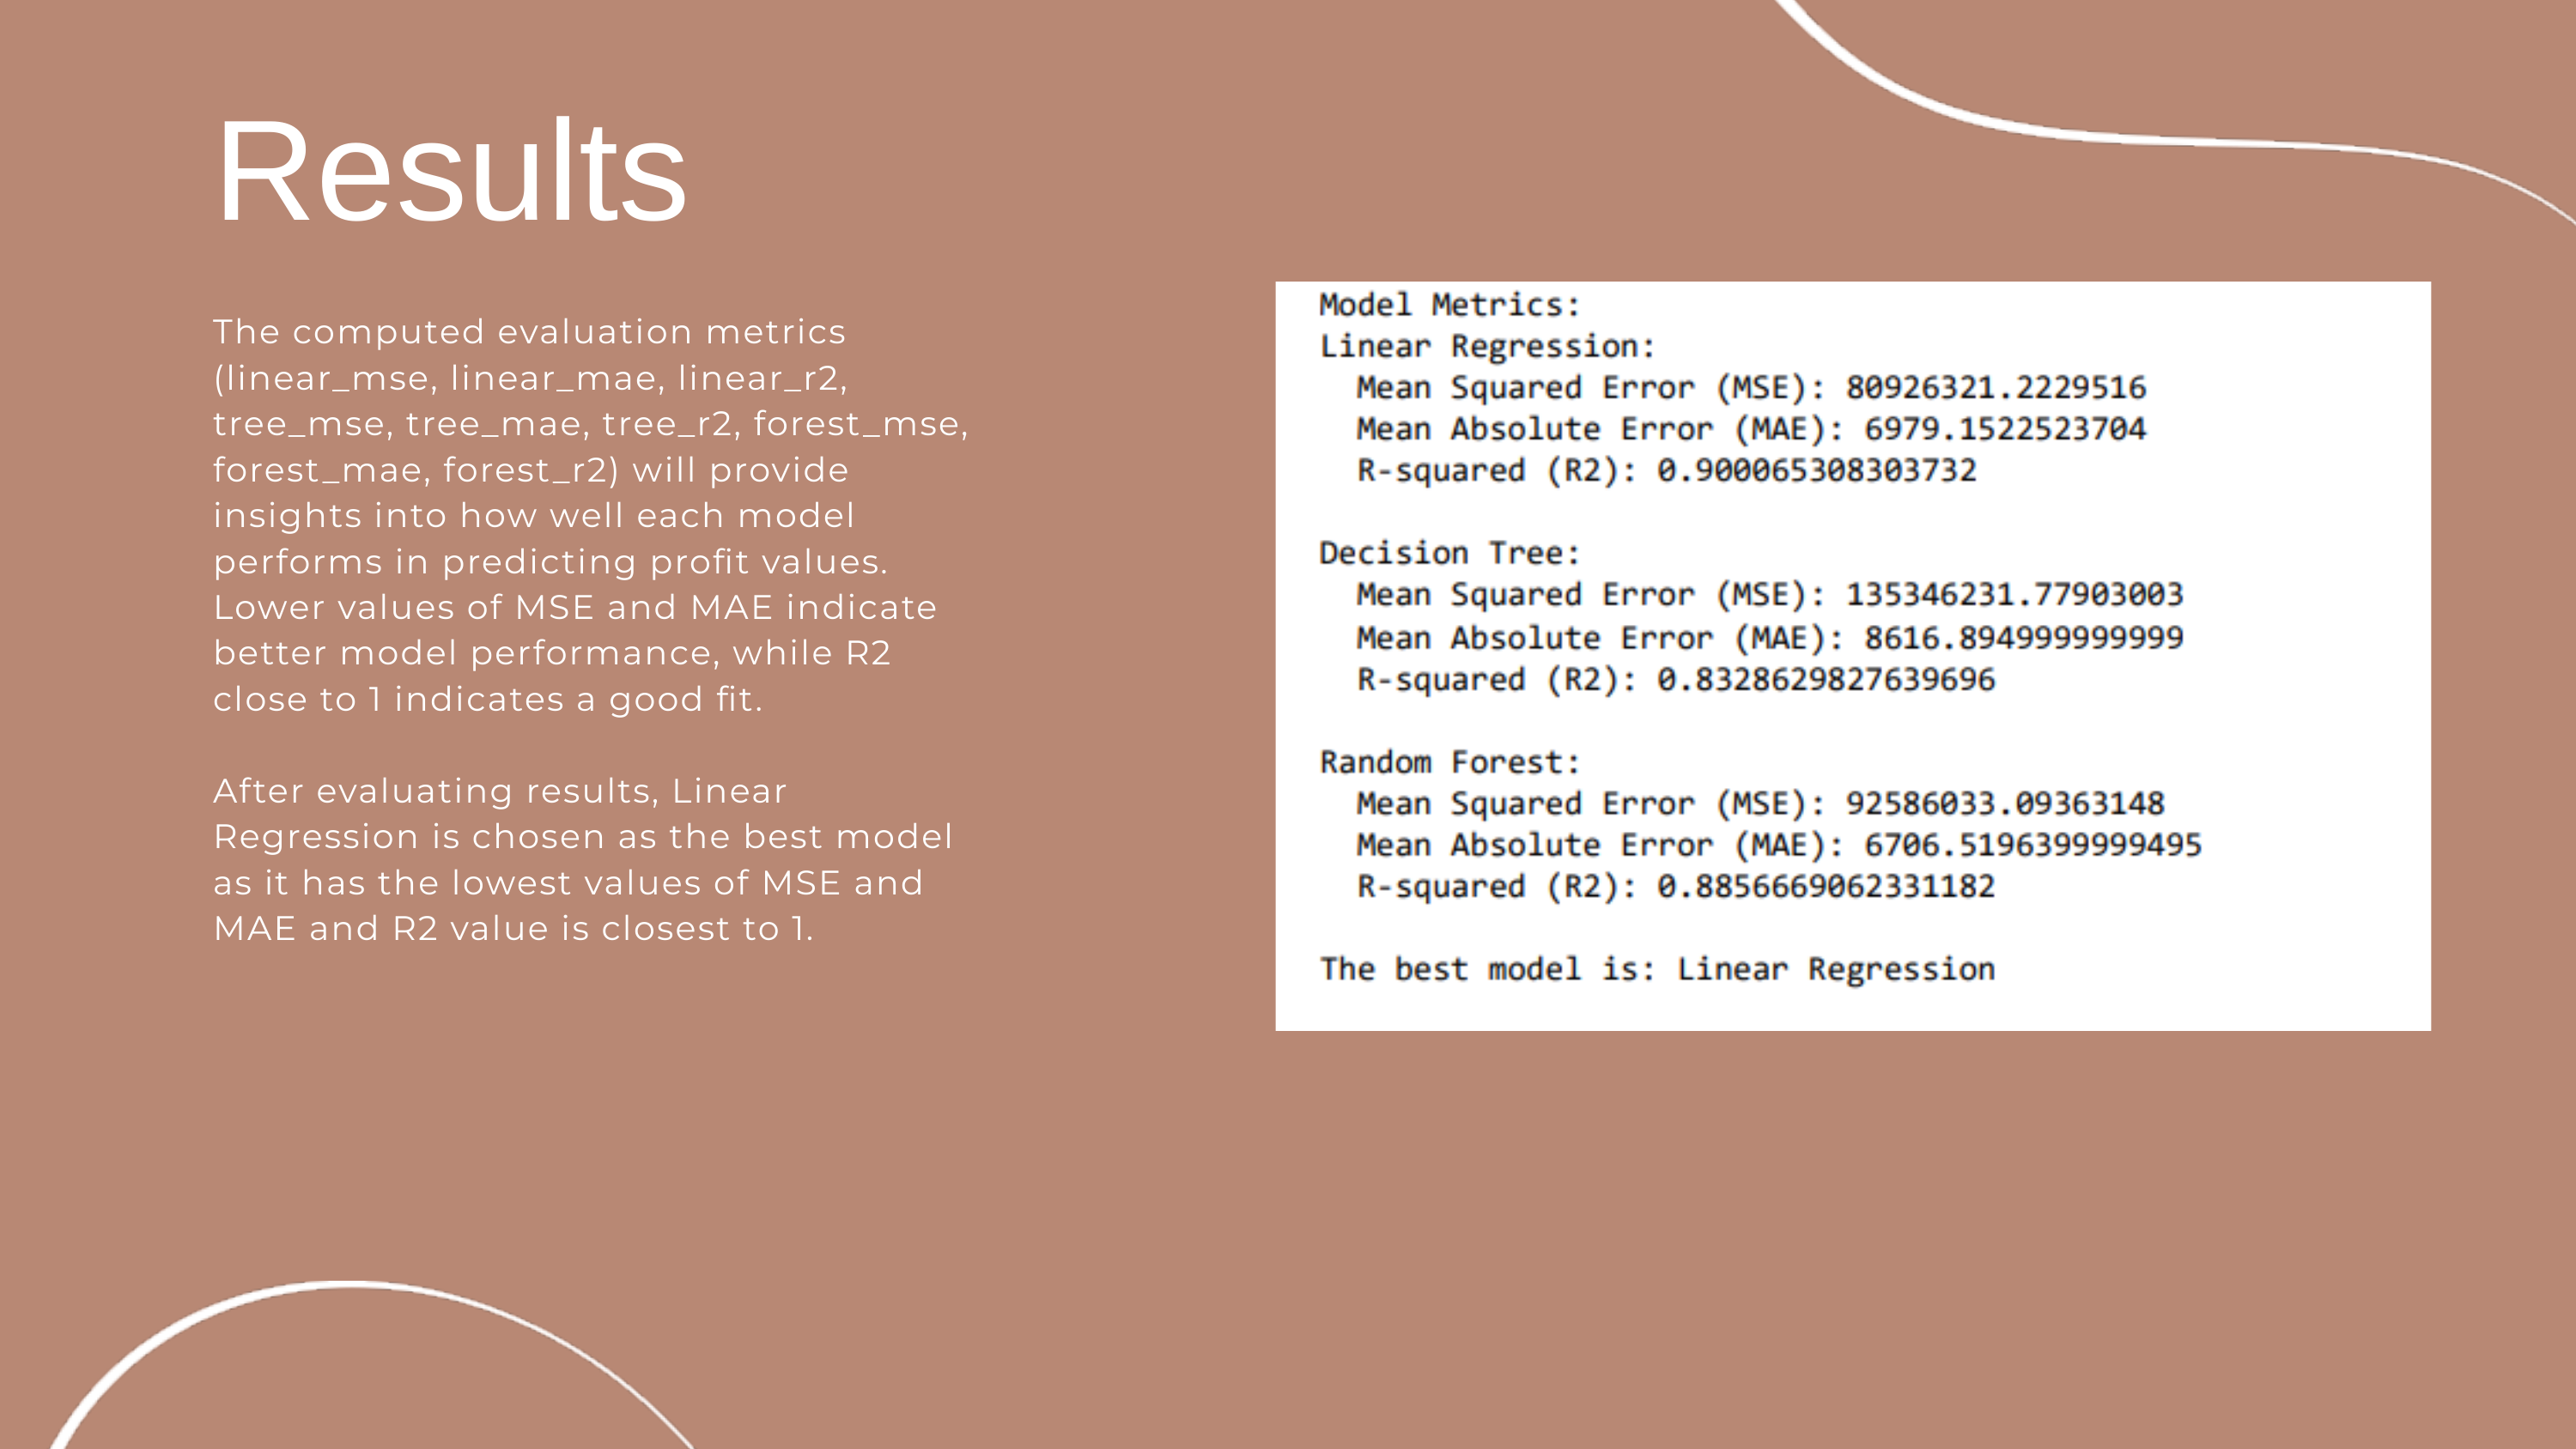

Results

The computed evaluation metrics (linear_mse, linear_mae, linear_r2, tree_mse, tree_mae, tree_r2, forest_mse, forest_mae, forest_r2) will provide insights into how well each model performs in predicting profit values. Lower values of MSE and MAE indicate better model performance, while R2 close to 1 indicates a good fit.

After evaluating results, Linear Regression is chosen as the best model as it has the lowest values of MSE and MAE and R2 value is closest to 1.